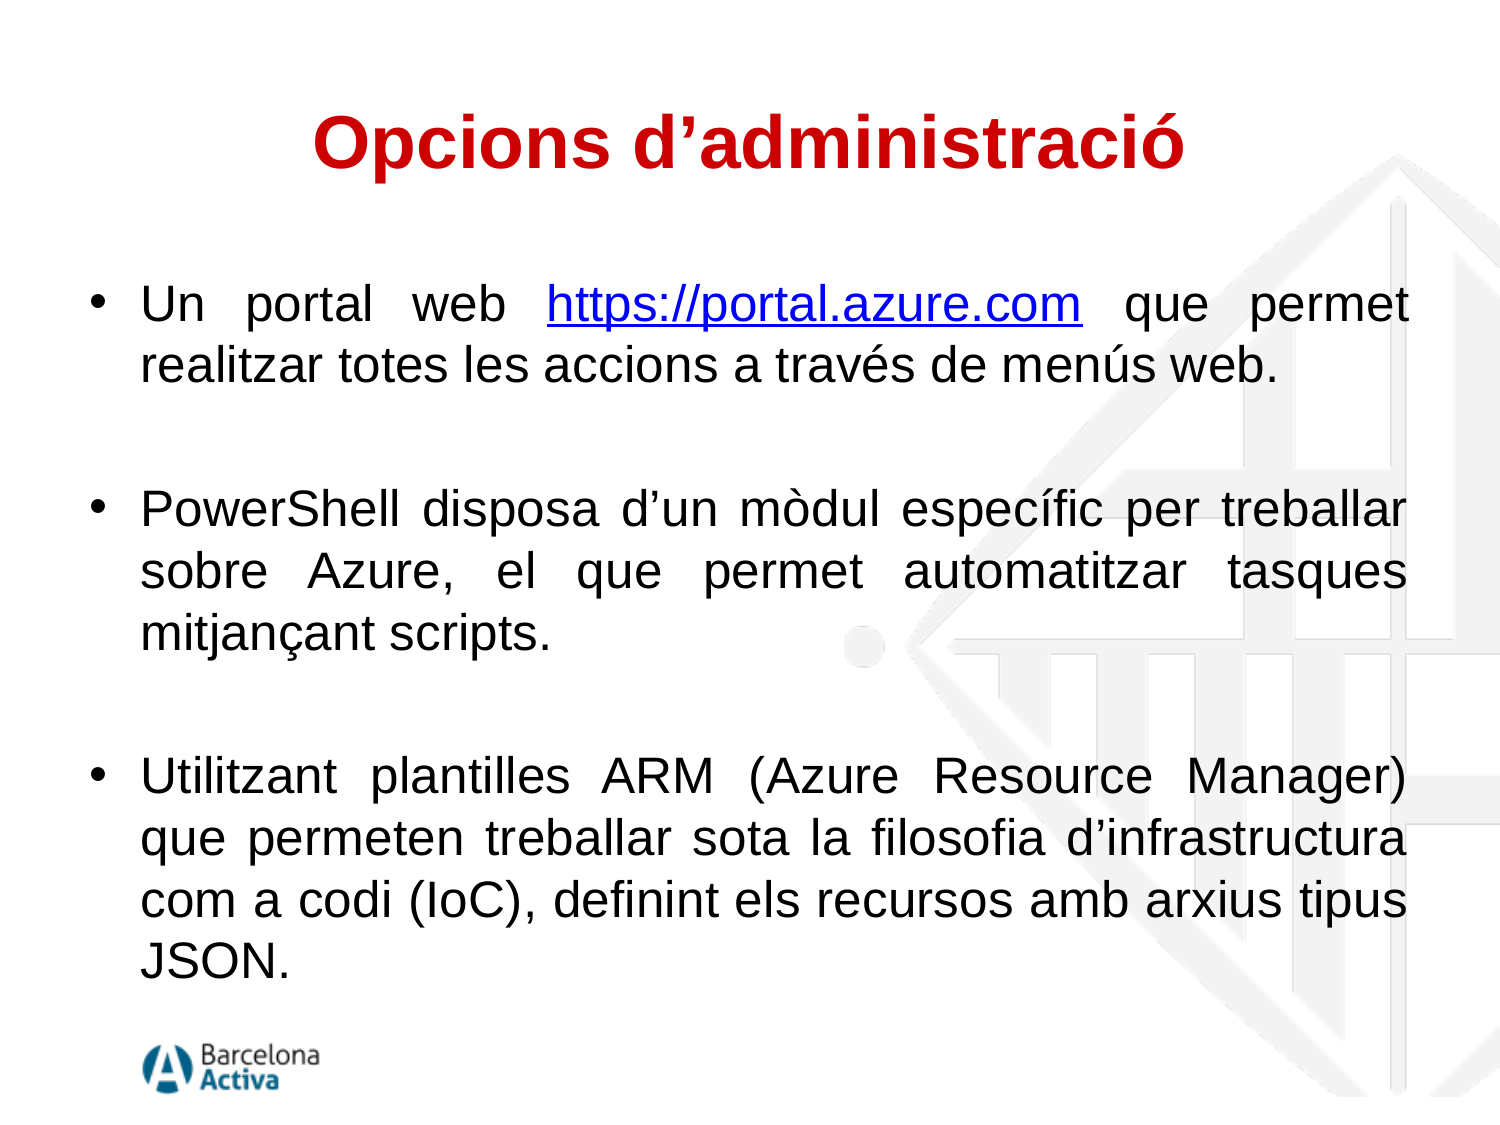

# Opcions d’administració
Un portal web https://portal.azure.com que permet realitzar totes les accions a través de menús web.

PowerShell disposa d’un mòdul específic per treballar sobre Azure, el que permet automatitzar tasques mitjançant scripts.

Utilitzant plantilles ARM (Azure Resource Manager) que permeten treballar sota la filosofia d’infrastructura com a codi (IoC), definint els recursos amb arxius tipus JSON.